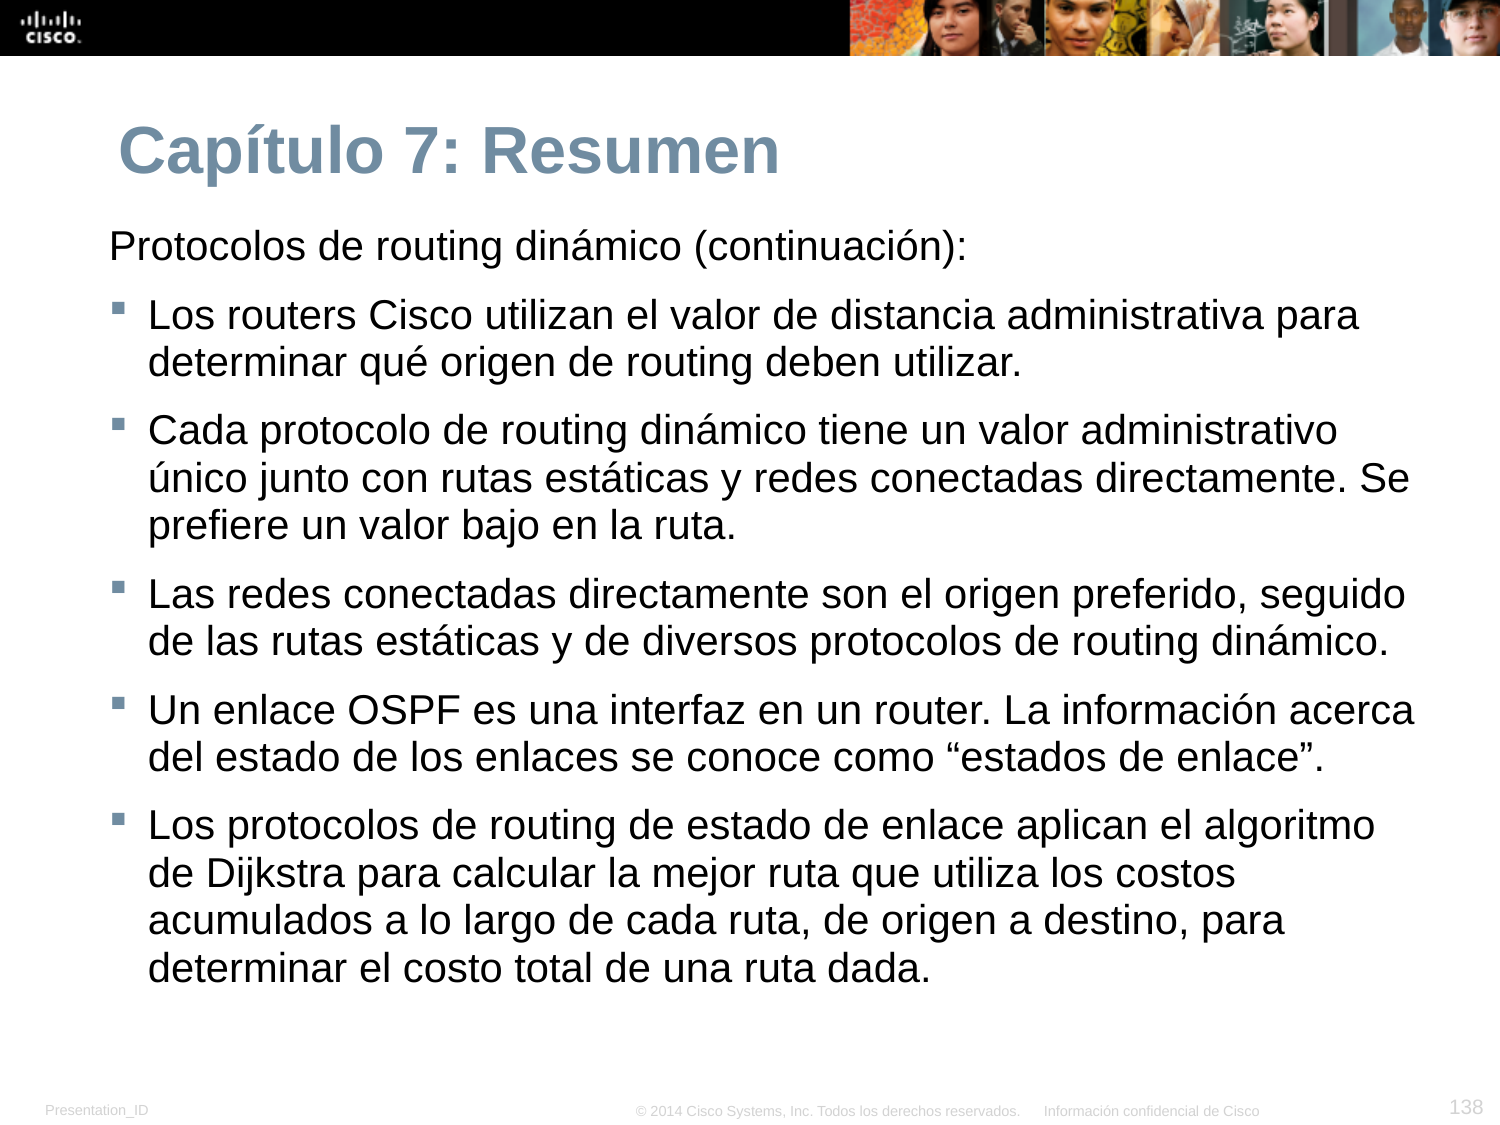

# Capítulo 7: Resumen
Protocolos de routing dinámico (continuación):
Los routers Cisco utilizan el valor de distancia administrativa para determinar qué origen de routing deben utilizar.
Cada protocolo de routing dinámico tiene un valor administrativo único junto con rutas estáticas y redes conectadas directamente. Se prefiere un valor bajo en la ruta.
Las redes conectadas directamente son el origen preferido, seguido de las rutas estáticas y de diversos protocolos de routing dinámico.
Un enlace OSPF es una interfaz en un router. La información acerca del estado de los enlaces se conoce como “estados de enlace”.
Los protocolos de routing de estado de enlace aplican el algoritmo de Dijkstra para calcular la mejor ruta que utiliza los costos acumulados a lo largo de cada ruta, de origen a destino, para determinar el costo total de una ruta dada.